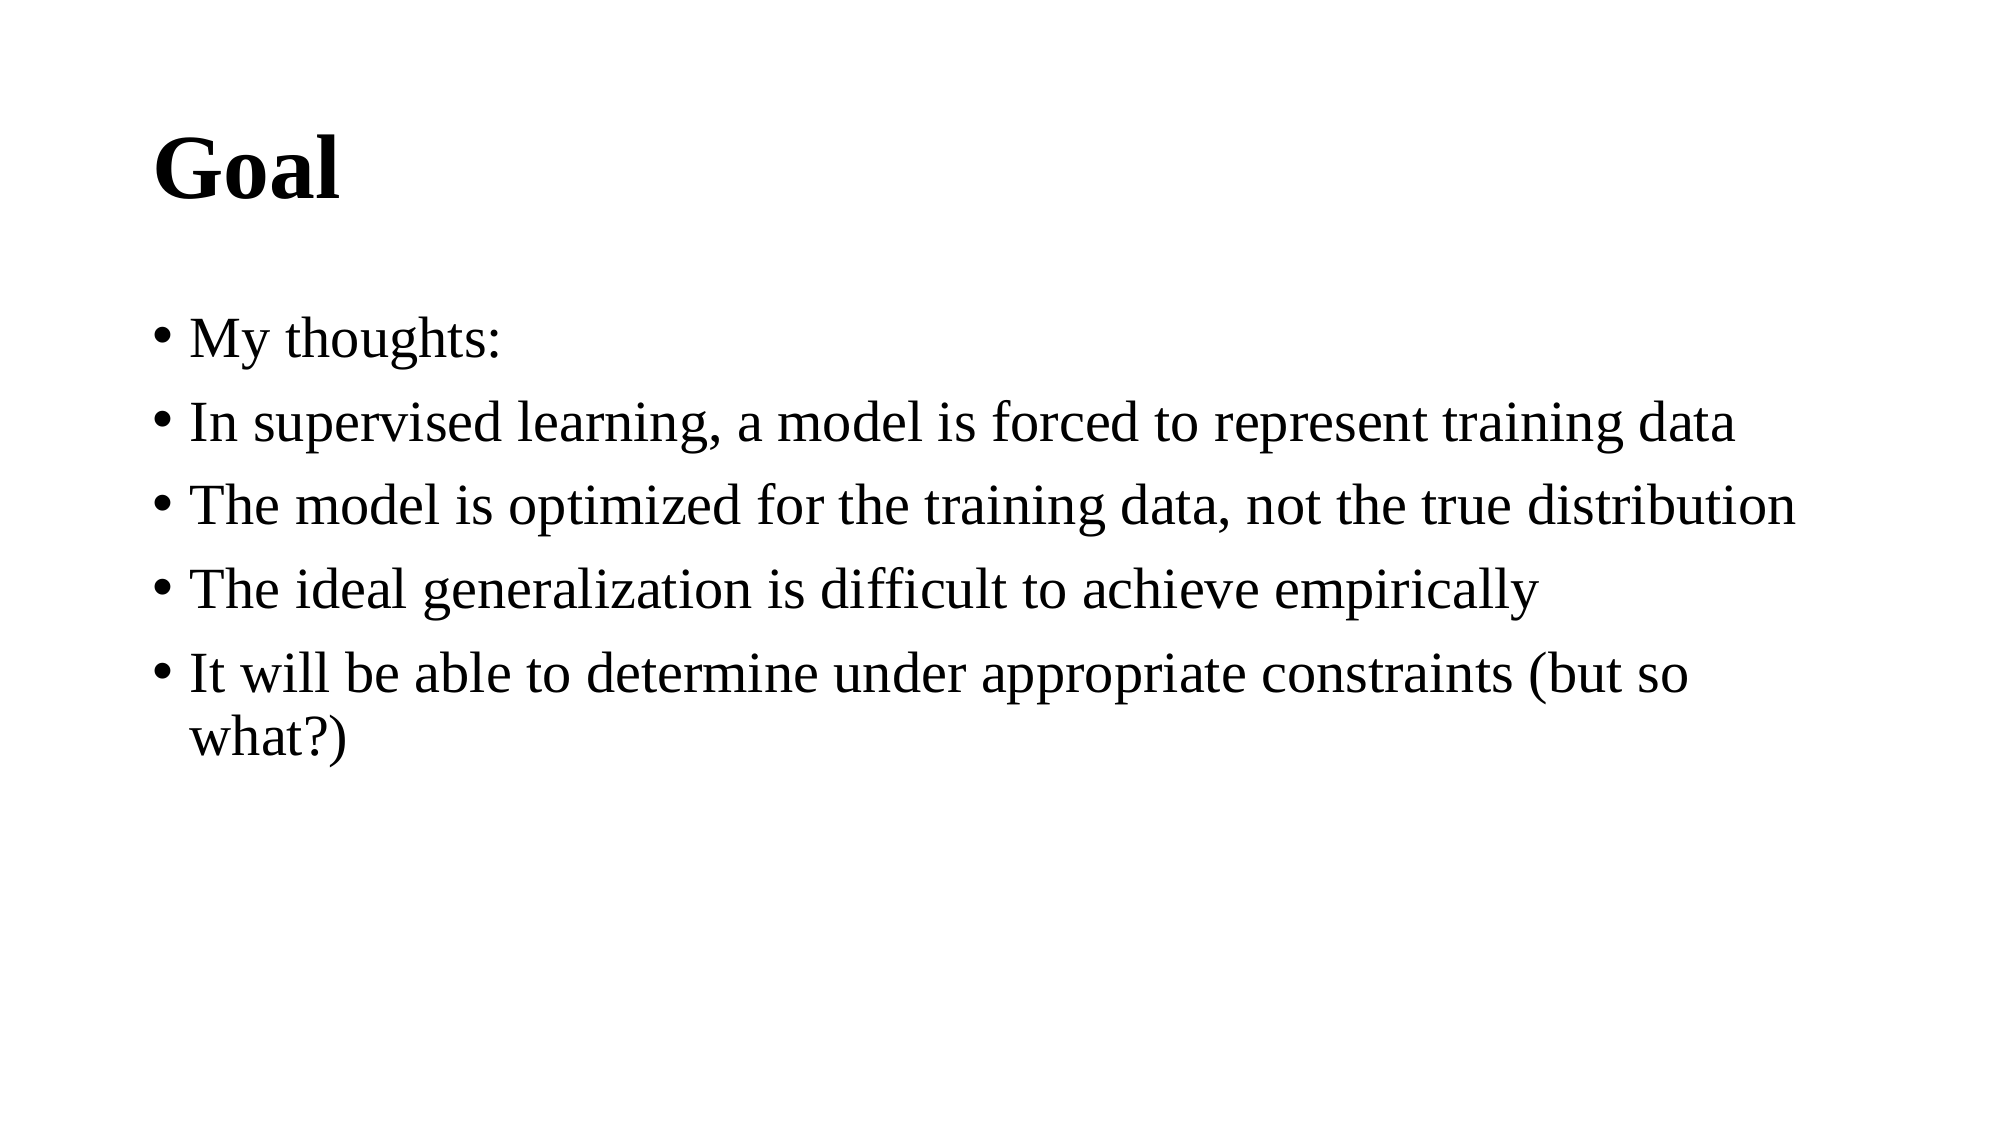

# Goal
My thoughts:
In supervised learning, a model is forced to represent training data
The model is optimized for the training data, not the true distribution
The ideal generalization is difficult to achieve empirically
It will be able to determine under appropriate constraints (but so what?)